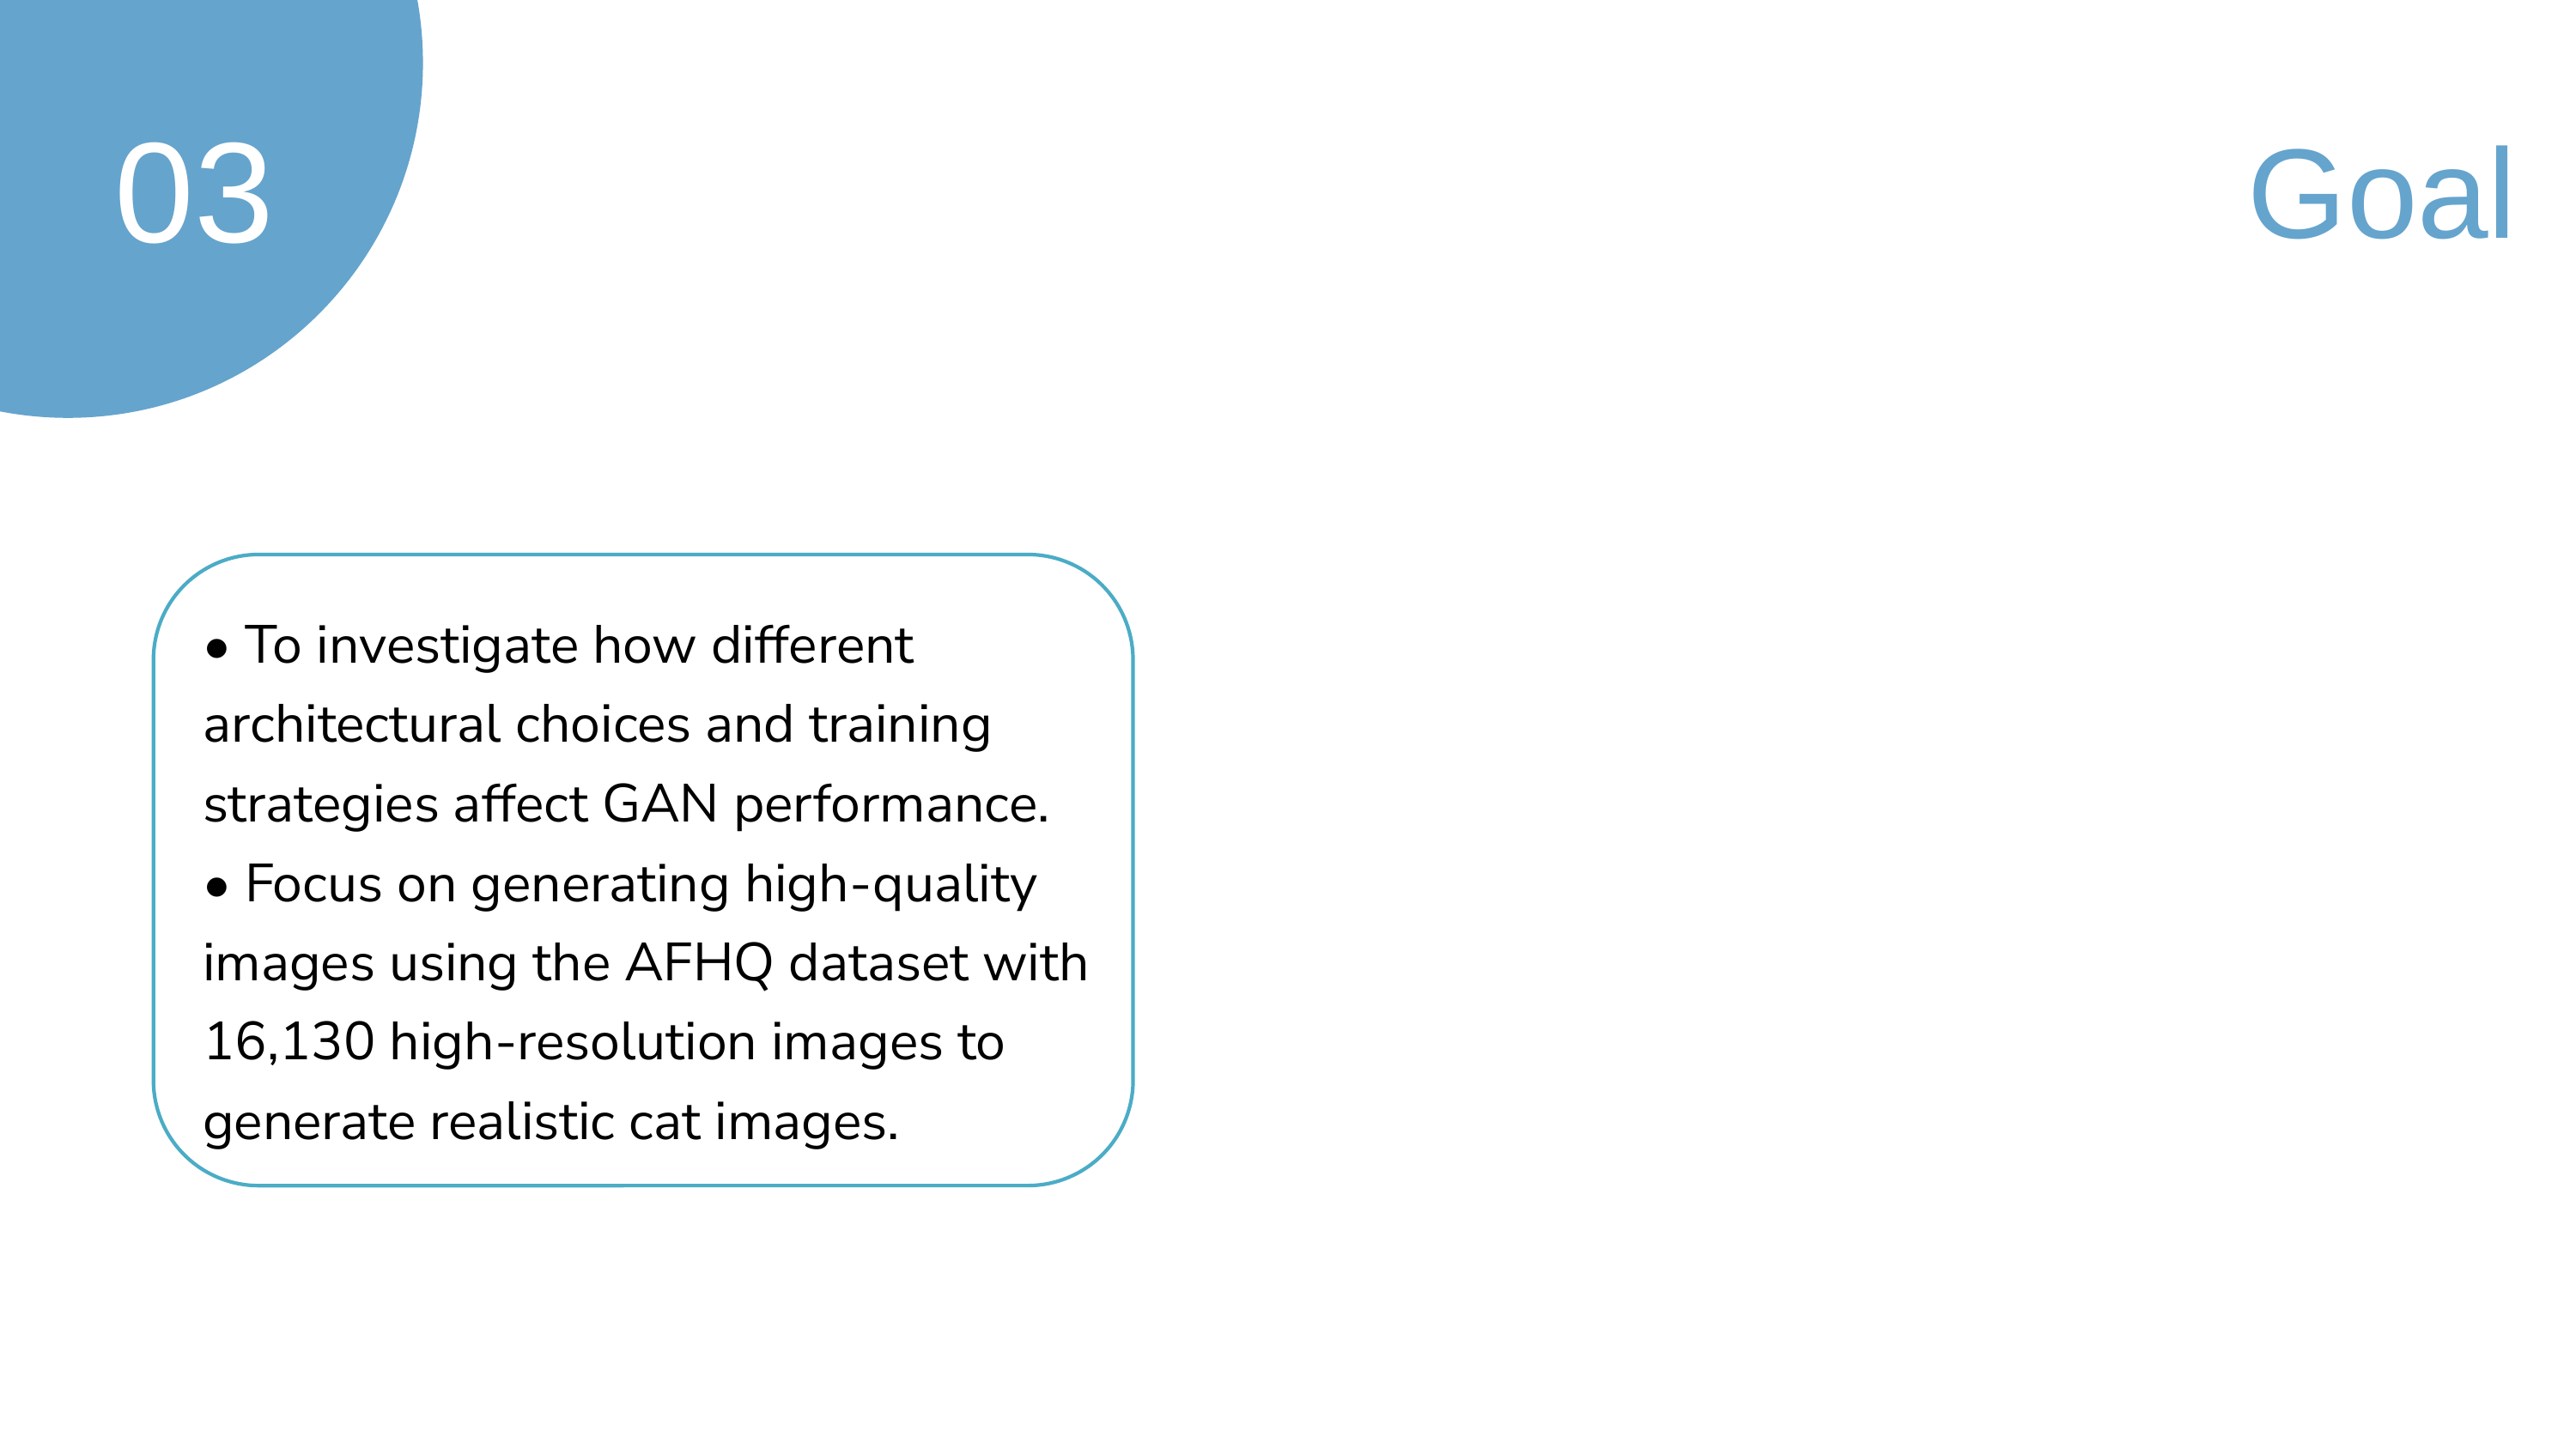

03
Goal

• To investigate how different architectural choices and training strategies affect GAN performance.
• Focus on generating high-quality images using the AFHQ dataset with 16,130 high-resolution images to generate realistic cat images.